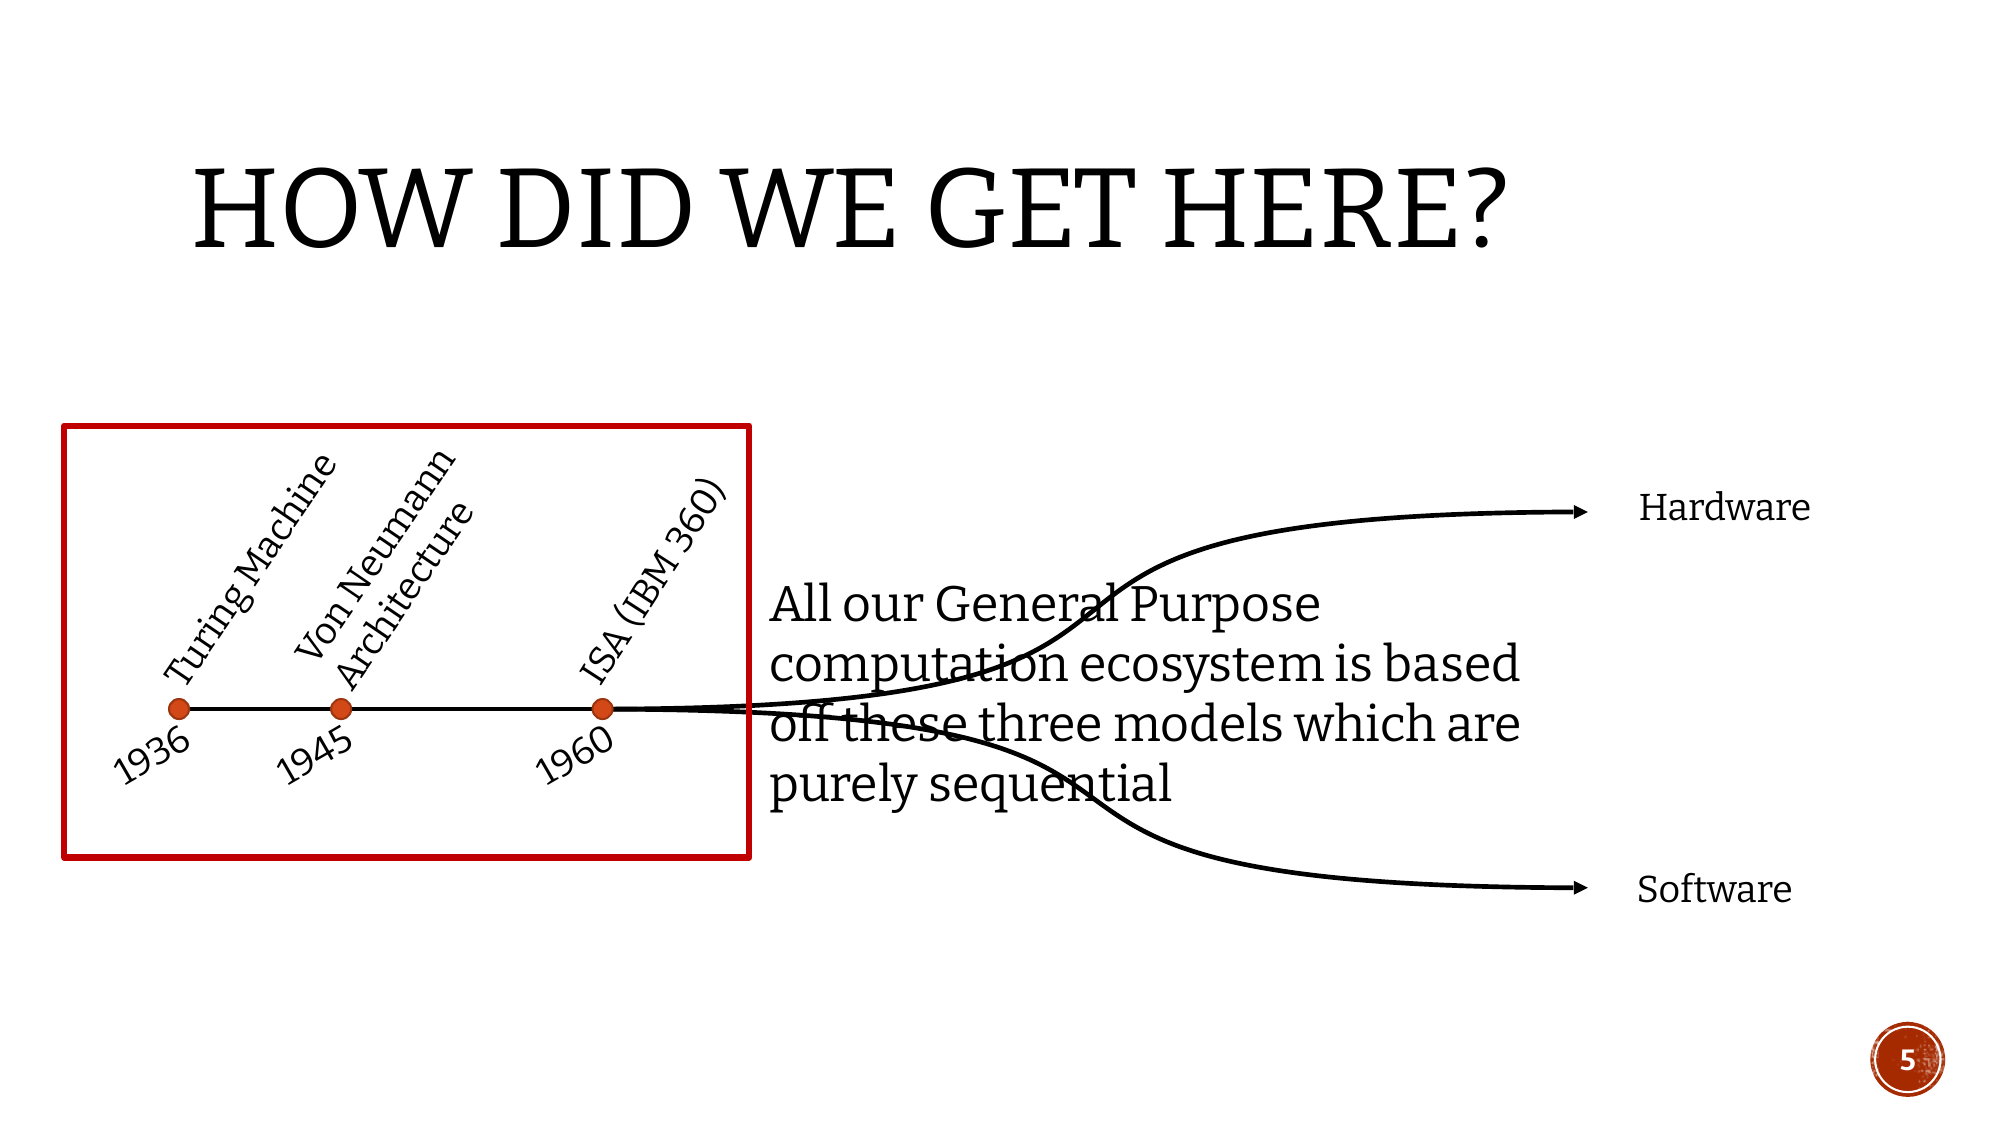

# How did we get here?

Hardware
Von Neumann Architecture
Turing Machine
ISA (IBM 360)
All our General Purpose computation ecosystem is based off these three models which are purely sequential

1960
1936
1945
Software
5